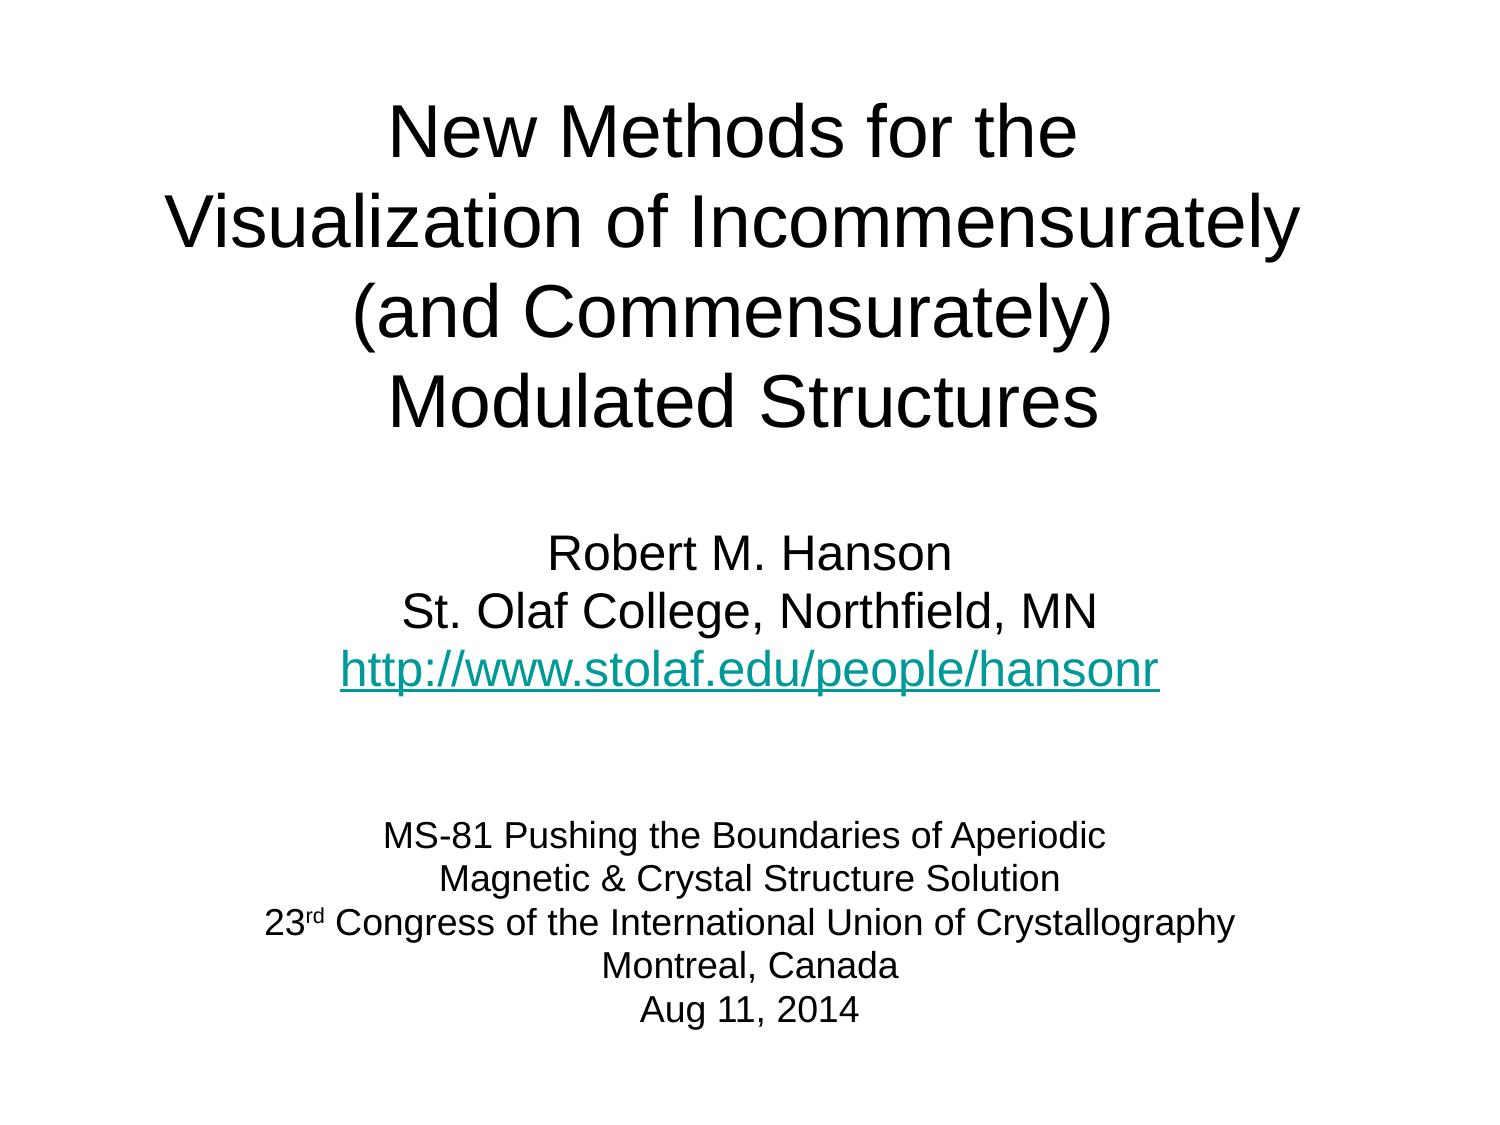

New Methods for the
Visualization of Incommensurately
(and Commensurately)
Modulated Structures
Robert M. Hanson
St. Olaf College, Northfield, MN
http://www.stolaf.edu/people/hansonr

MS-81 Pushing the Boundaries of Aperiodic
Magnetic & Crystal Structure Solution
23rd Congress of the International Union of Crystallography
Montreal, Canada
Aug 11, 2014